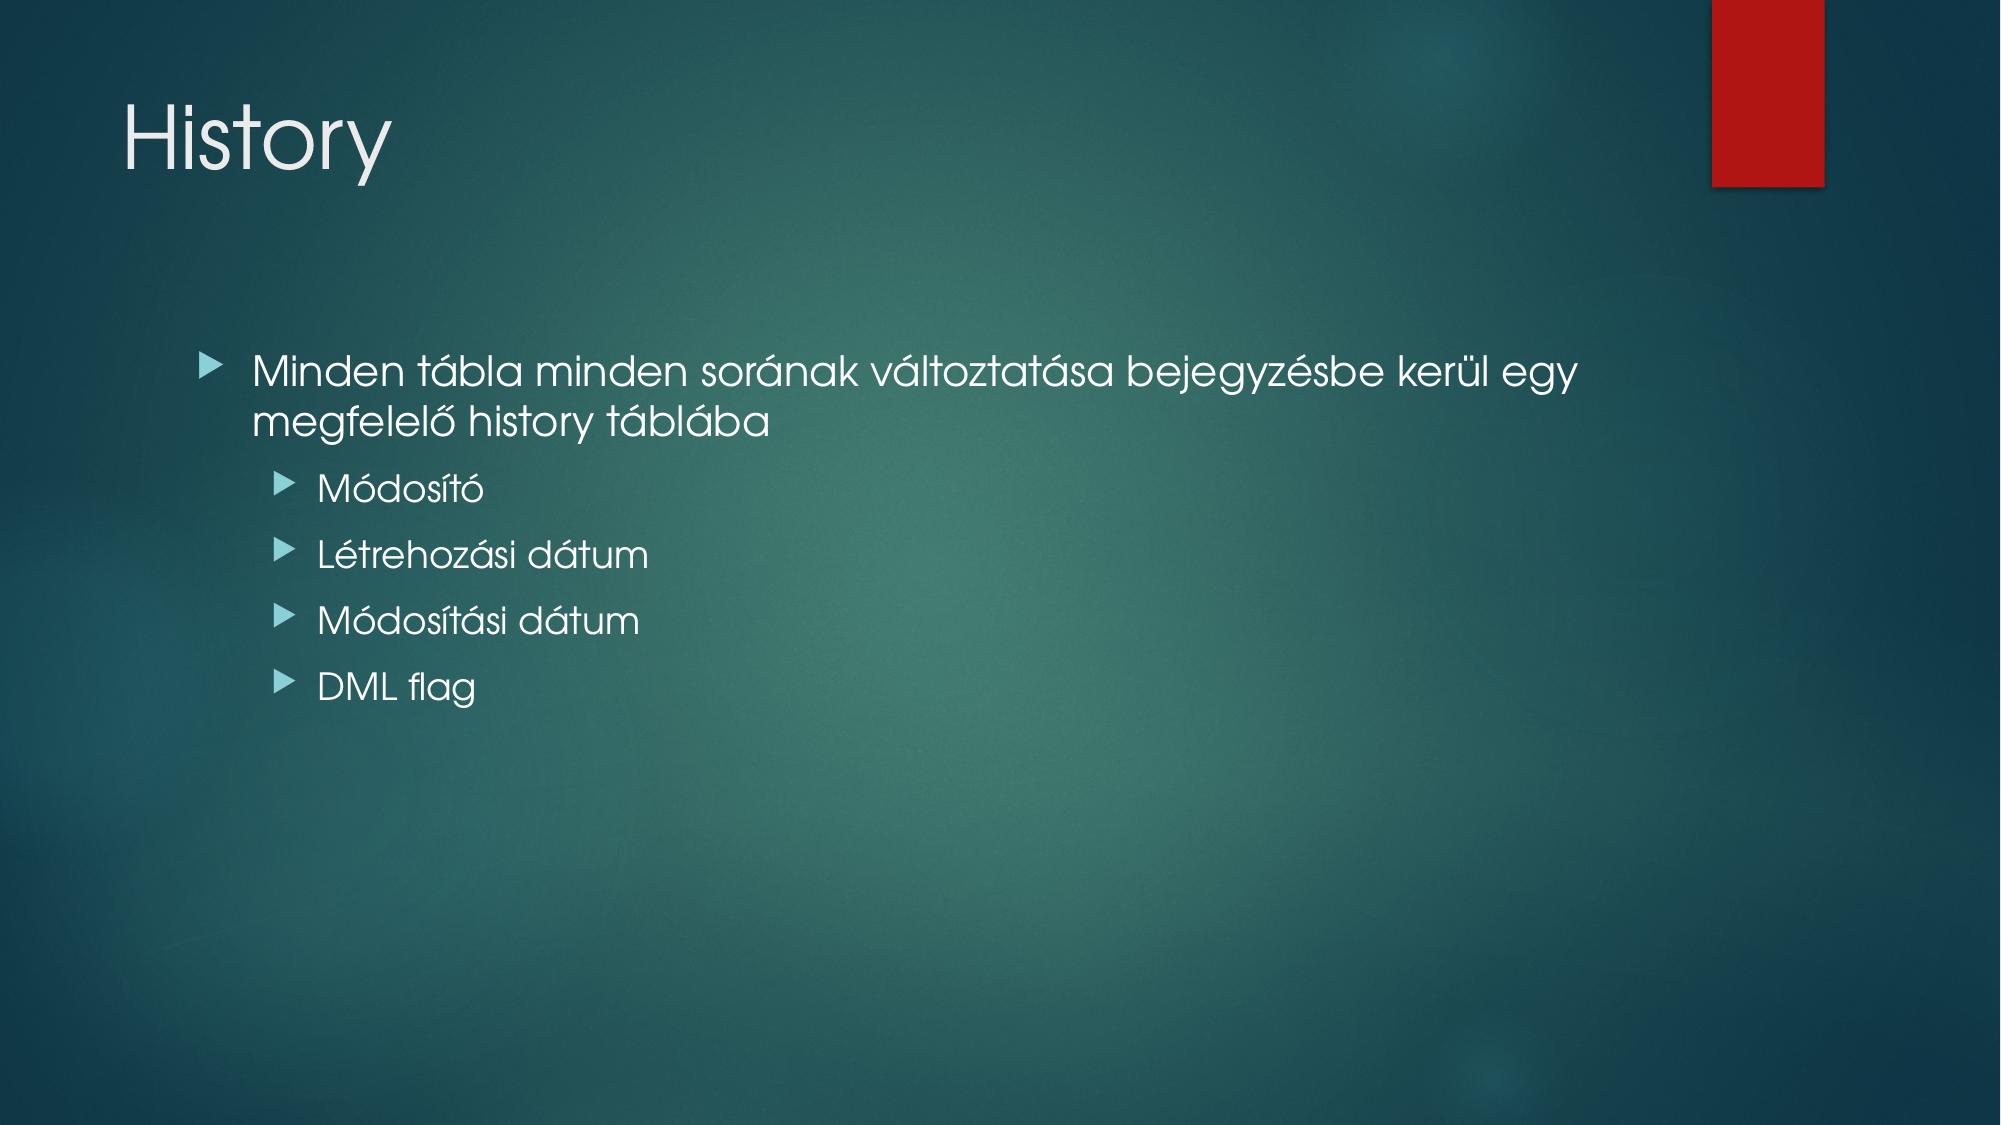

# History
Minden tábla minden sorának változtatása bejegyzésbe kerül egy megfelelő history táblába
Módosító
Létrehozási dátum
Módosítási dátum
DML flag